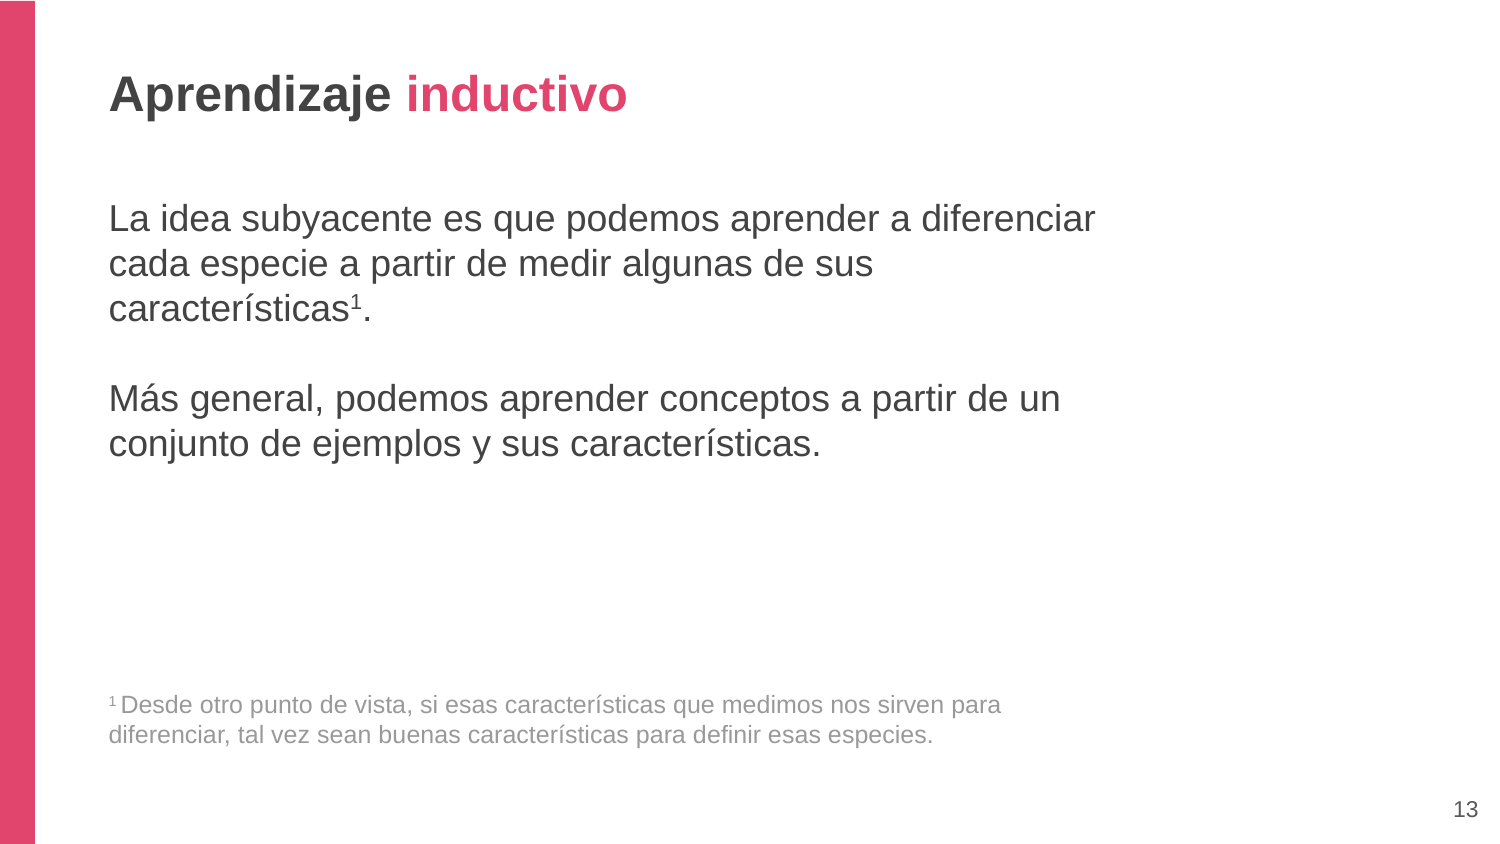

Aprendizaje inductivo
La idea subyacente es que podemos aprender a diferenciar cada especie a partir de medir algunas de sus características1.

Más general, podemos aprender conceptos a partir de un conjunto de ejemplos y sus características.

1 Desde otro punto de vista, si esas características que medimos nos sirven para diferenciar, tal vez sean buenas características para definir esas especies.
13